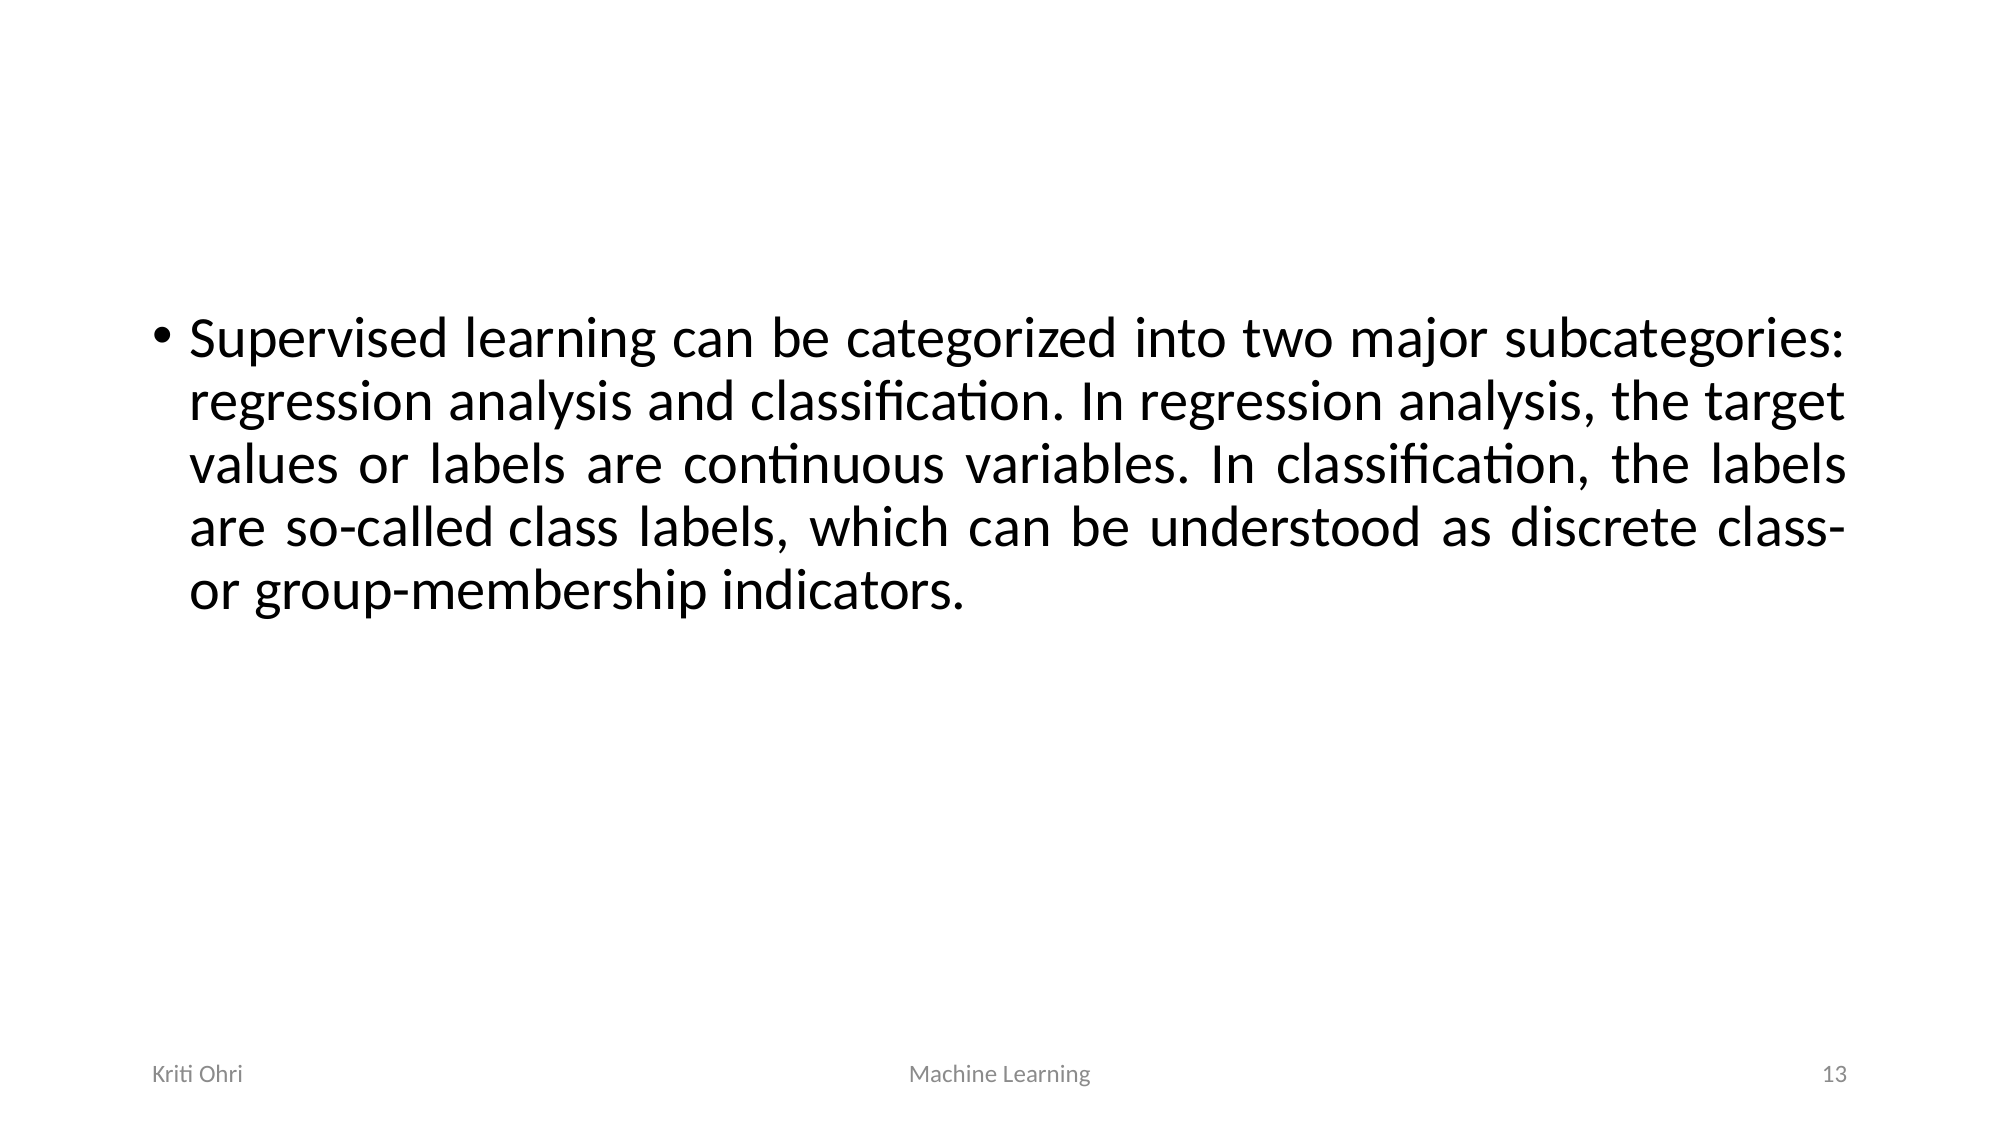

#
Supervised learning can be categorized into two major subcategories: regression analysis and classification. In regression analysis, the target values or labels are continuous variables. In classification, the labels are so-called class labels, which can be understood as discrete class- or group-membership indicators.
Kriti Ohri
Machine Learning
13